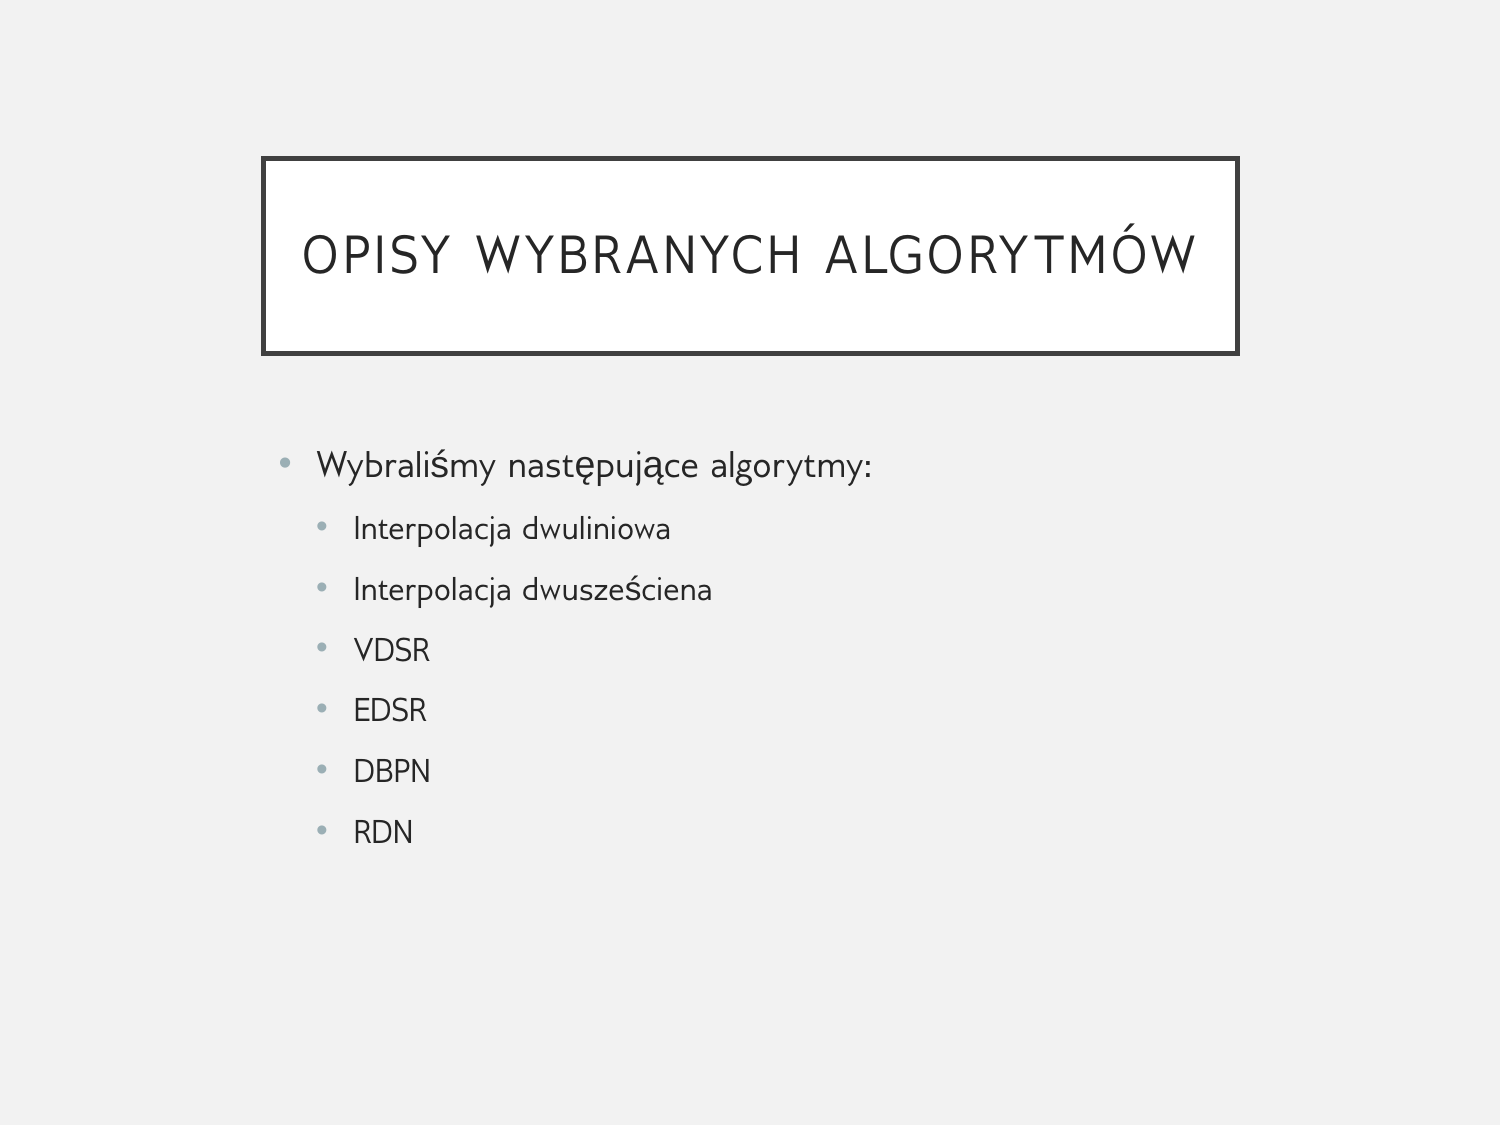

# Opisy Wybranych Algorytmów
Wybraliśmy następujące algorytmy:
Interpolacja dwuliniowa
Interpolacja dwusześciena
VDSR
EDSR
DBPN
RDN